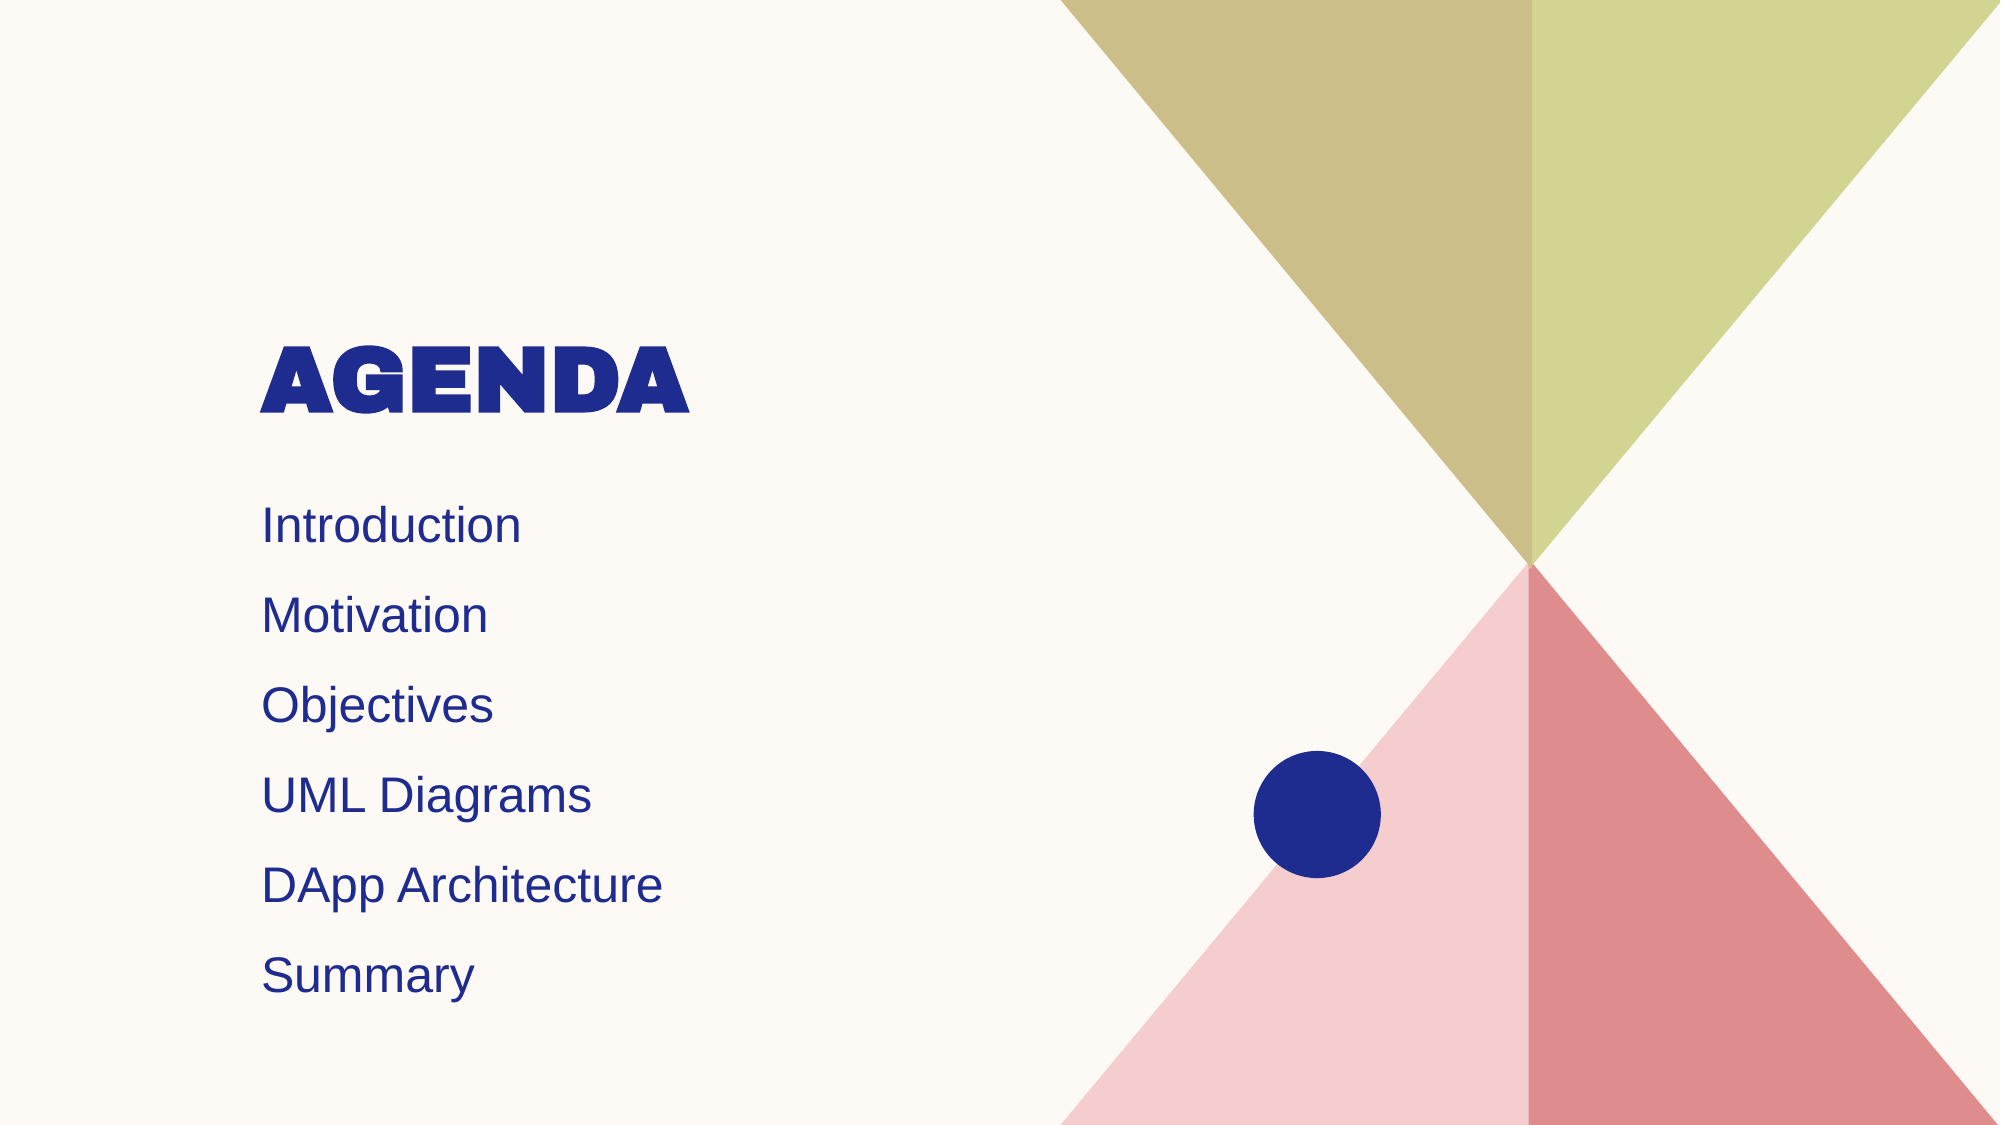

# AGENDA
Introduction​
Motivation
​Objectives
UML Diagrams
​DApp Architecture
Summary